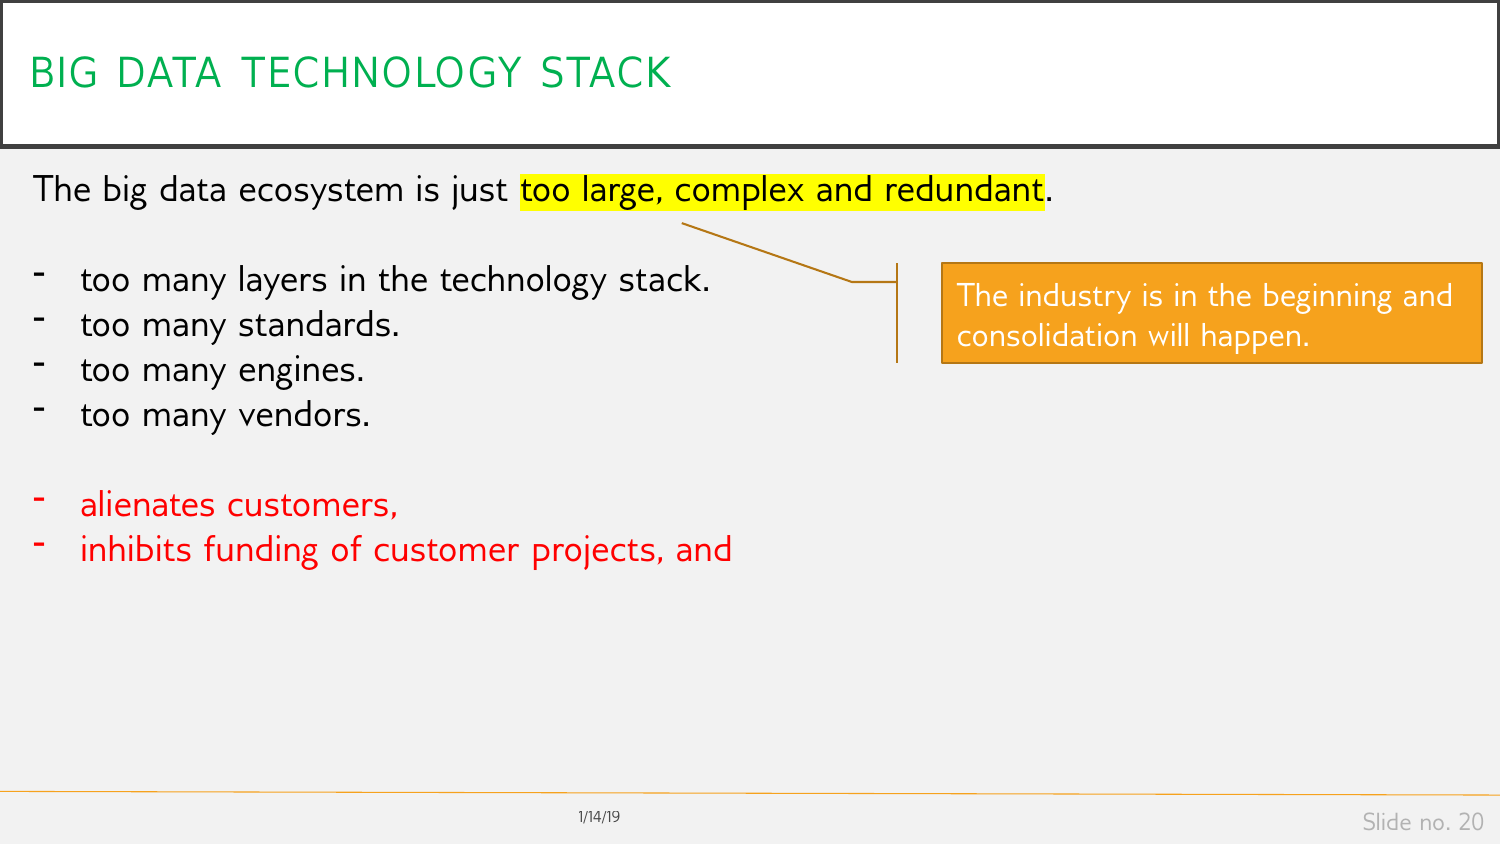

# Big data technology stack
The big data ecosystem is just too large, complex and redundant.

too many layers in the technology stack.
too many standards.
too many engines.
too many vendors.

alienates customers,
inhibits funding of customer projects, and
The industry is in the beginning and consolidation will happen.
1/14/19
Slide no. 20